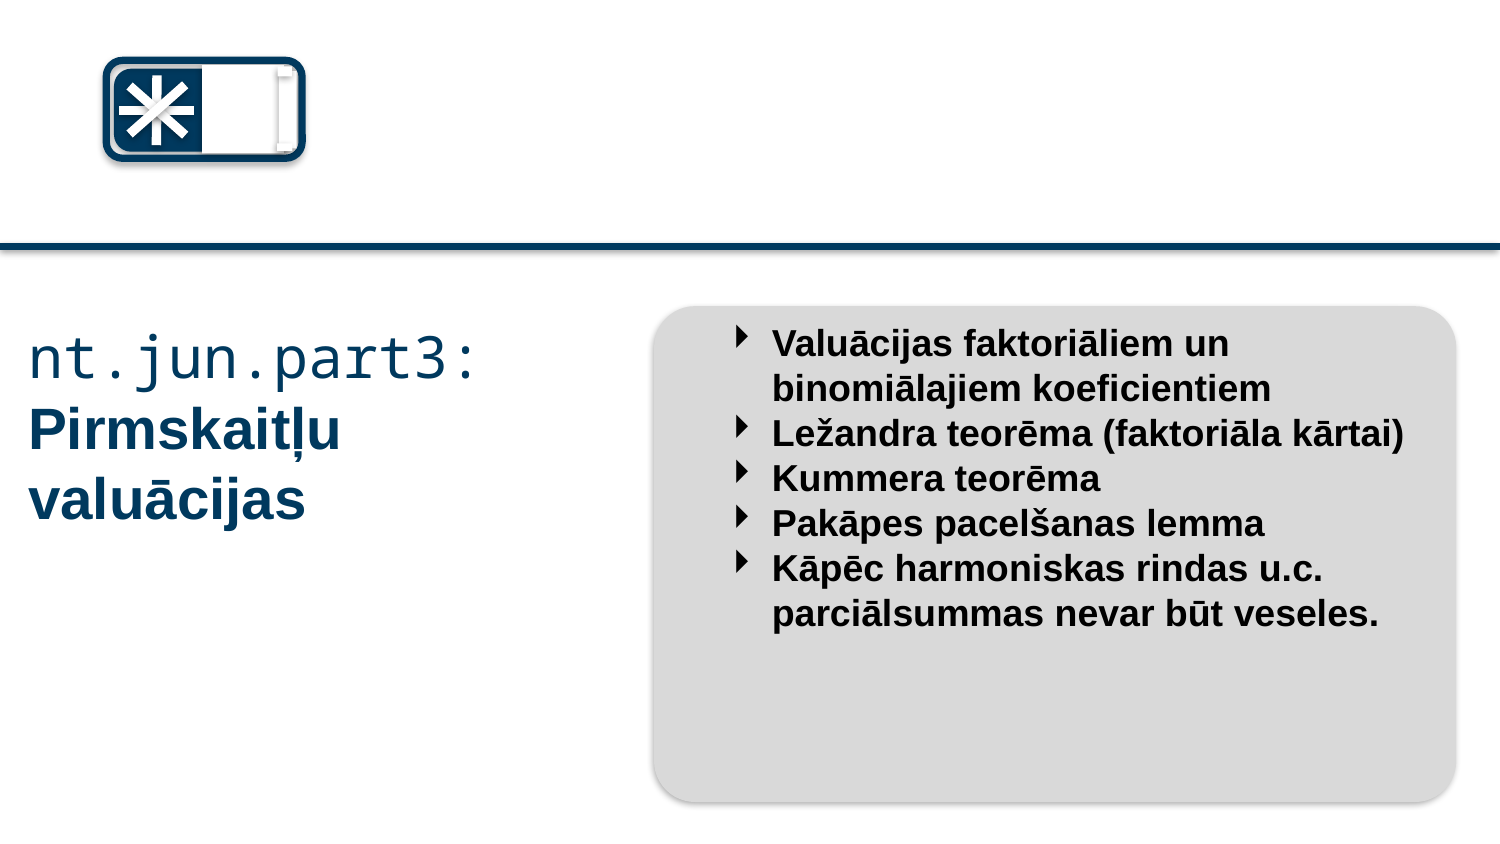

# nt.jun.part3: Pirmskaitļu valuācijas
Valuācijas faktoriāliem un binomiālajiem koeficientiem
Ležandra teorēma (faktoriāla kārtai)
Kummera teorēma
Pakāpes pacelšanas lemma
Kāpēc harmoniskas rindas u.c. parciālsummas nevar būt veseles.